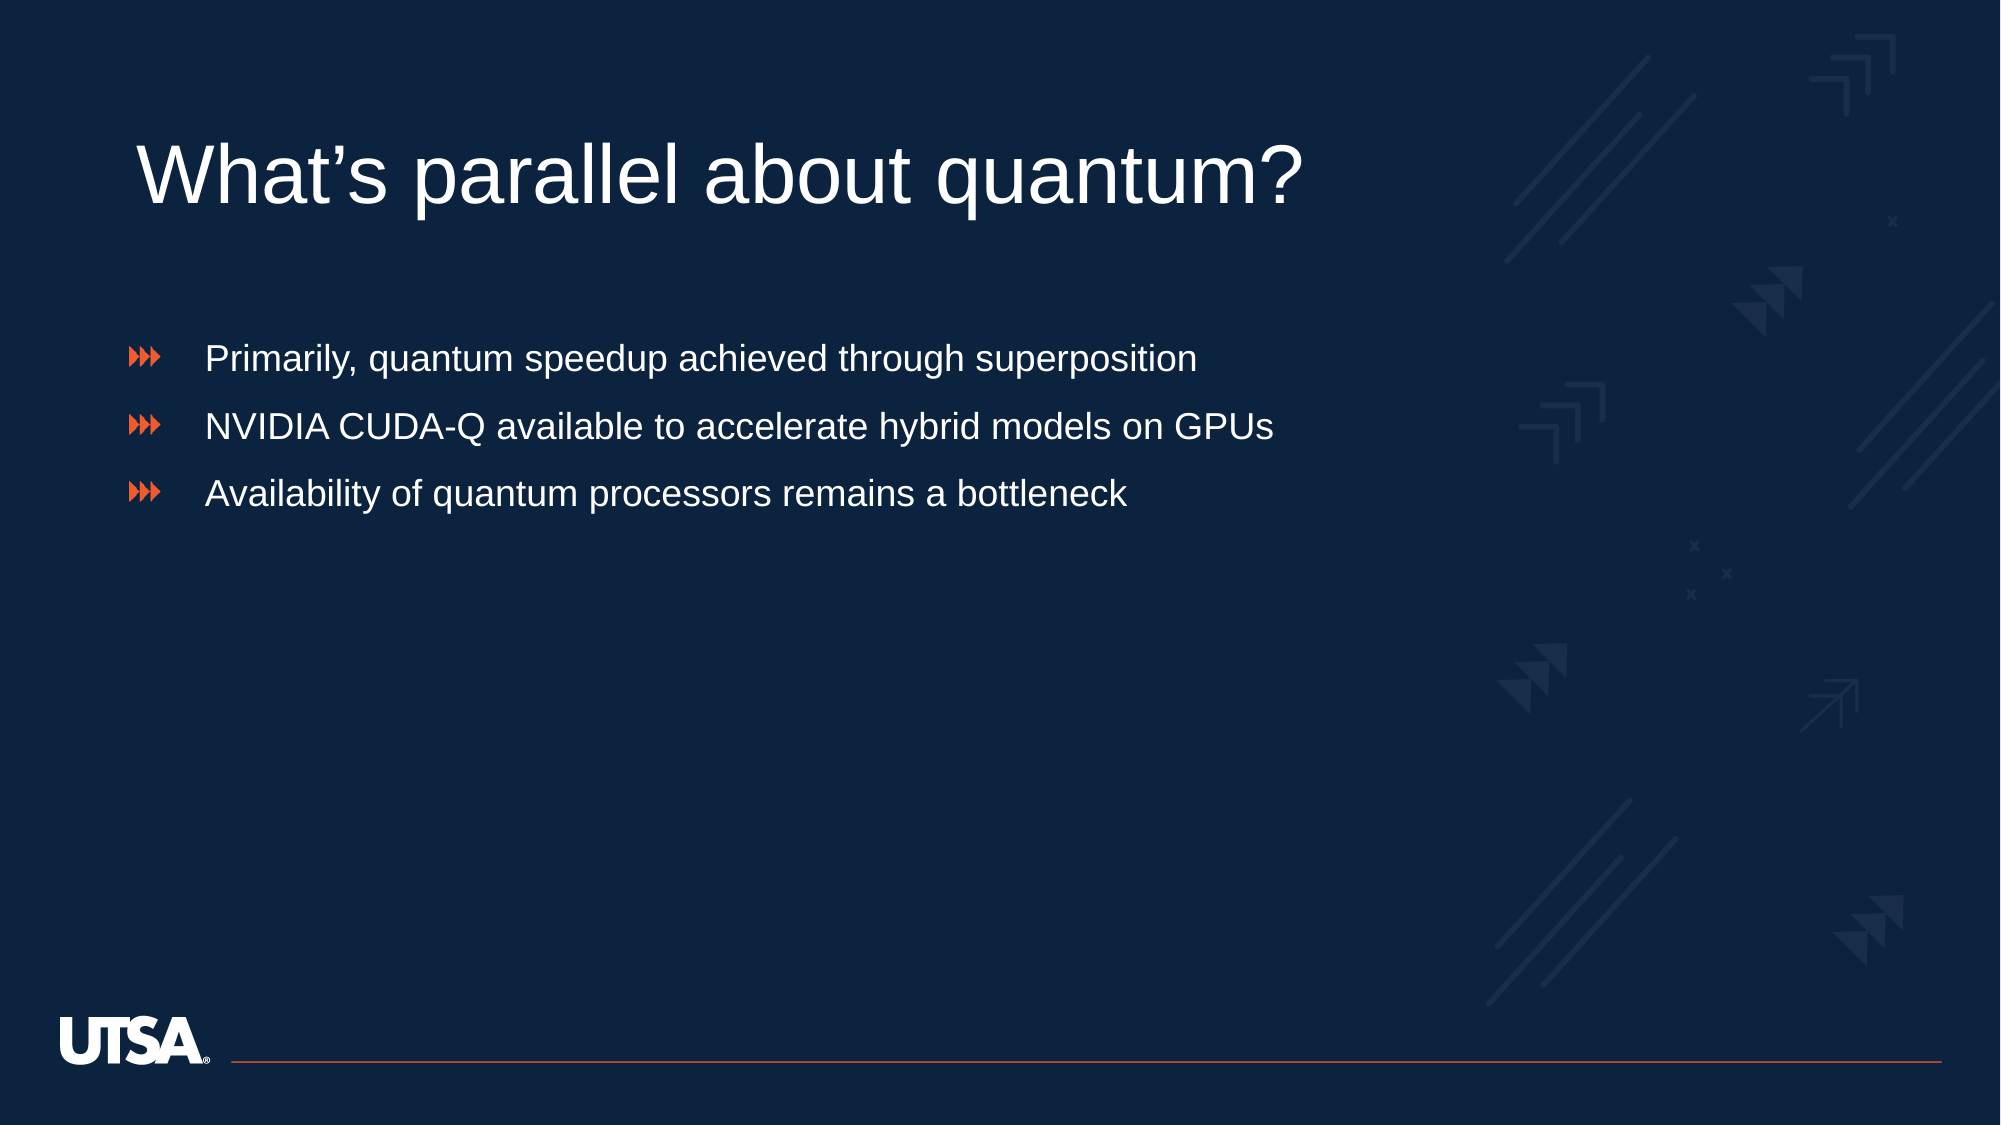

What’s parallel about quantum?
Primarily, quantum speedup achieved through superposition
NVIDIA CUDA-Q available to accelerate hybrid models on GPUs
Availability of quantum processors remains a bottleneck